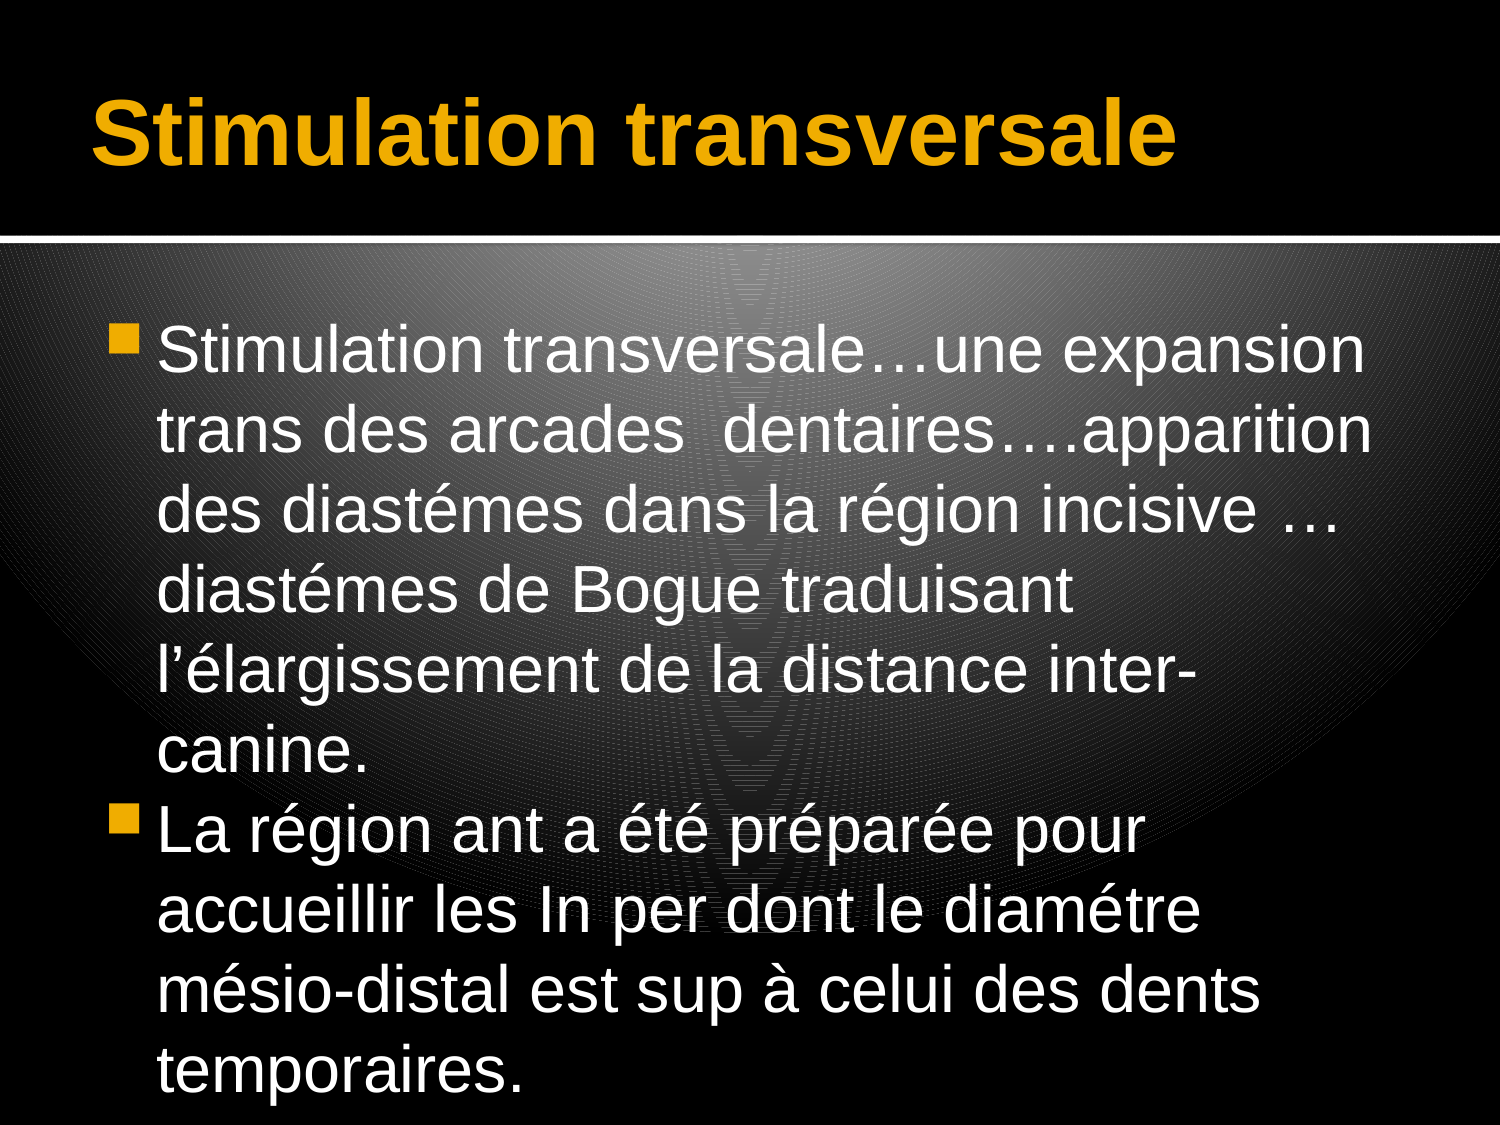

# Stimulation transversale
Stimulation transversale…une expansion trans des arcades  dentaires….apparition des diastémes dans la région incisive …diastémes de Bogue traduisant l’élargissement de la distance inter-canine.
La région ant a été préparée pour accueillir les In per dont le diamétre mésio-distal est sup à celui des dents temporaires.